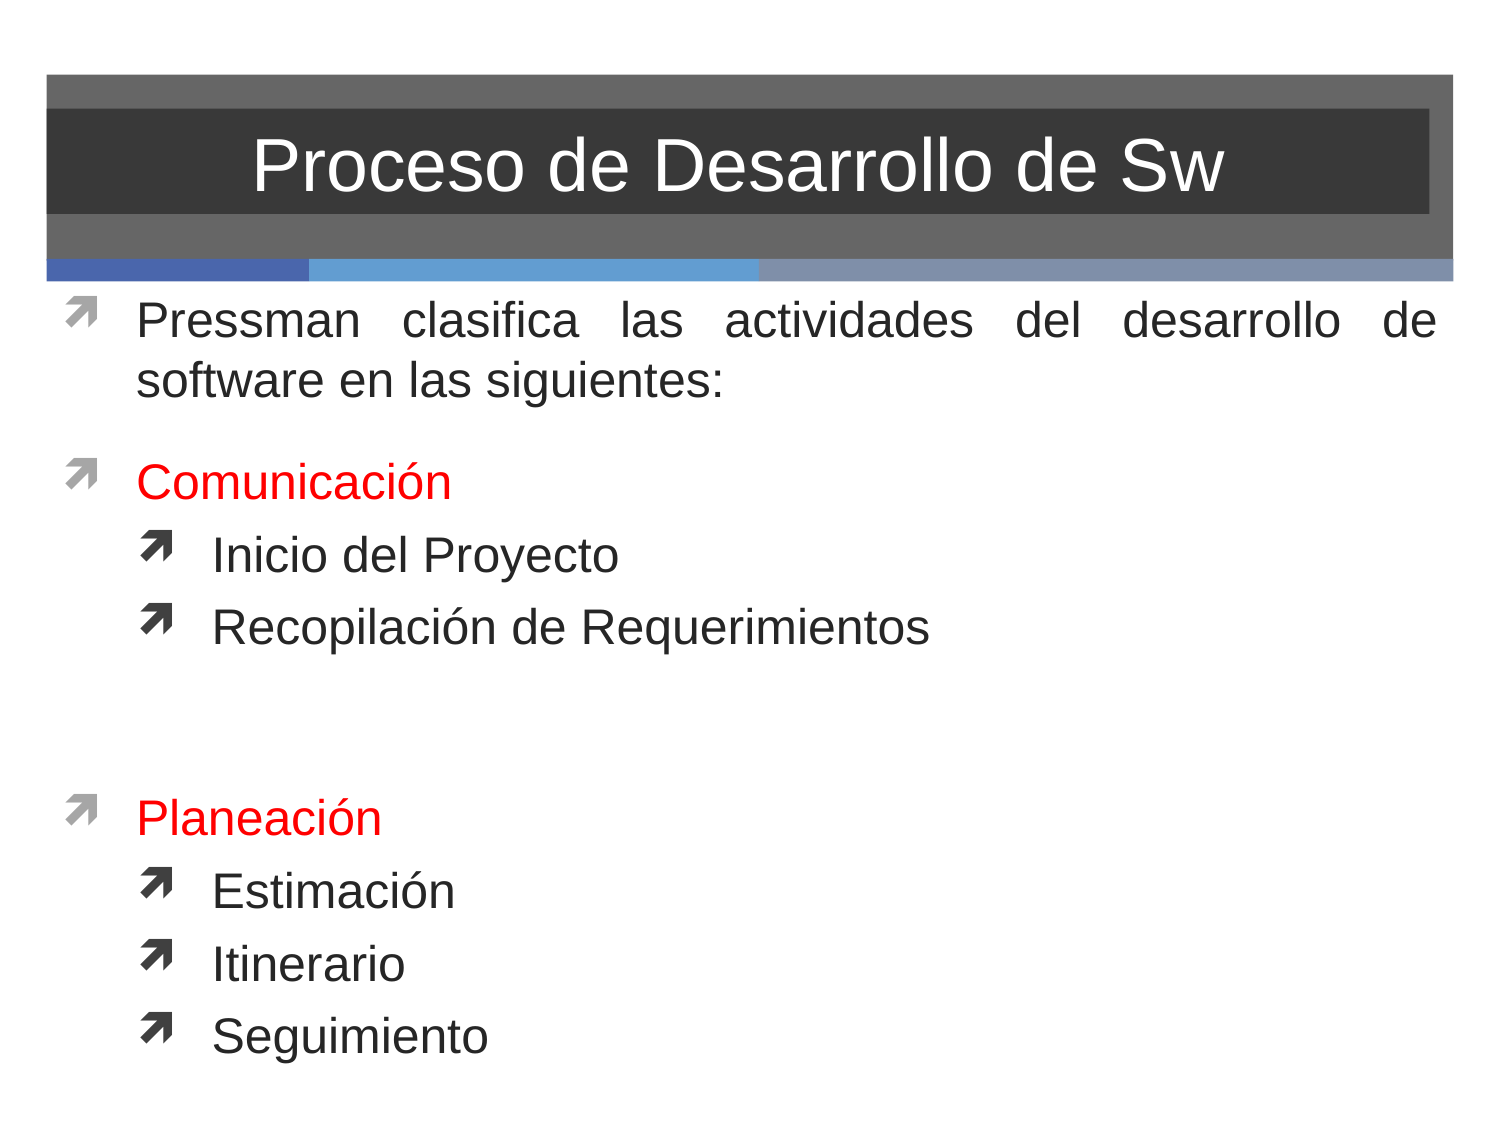

# Proceso de Desarrollo de Sw
Pressman clasifica las actividades del desarrollo de software en las siguientes:
Comunicación
Inicio del Proyecto
Recopilación de Requerimientos

Planeación
Estimación
Itinerario
Seguimiento